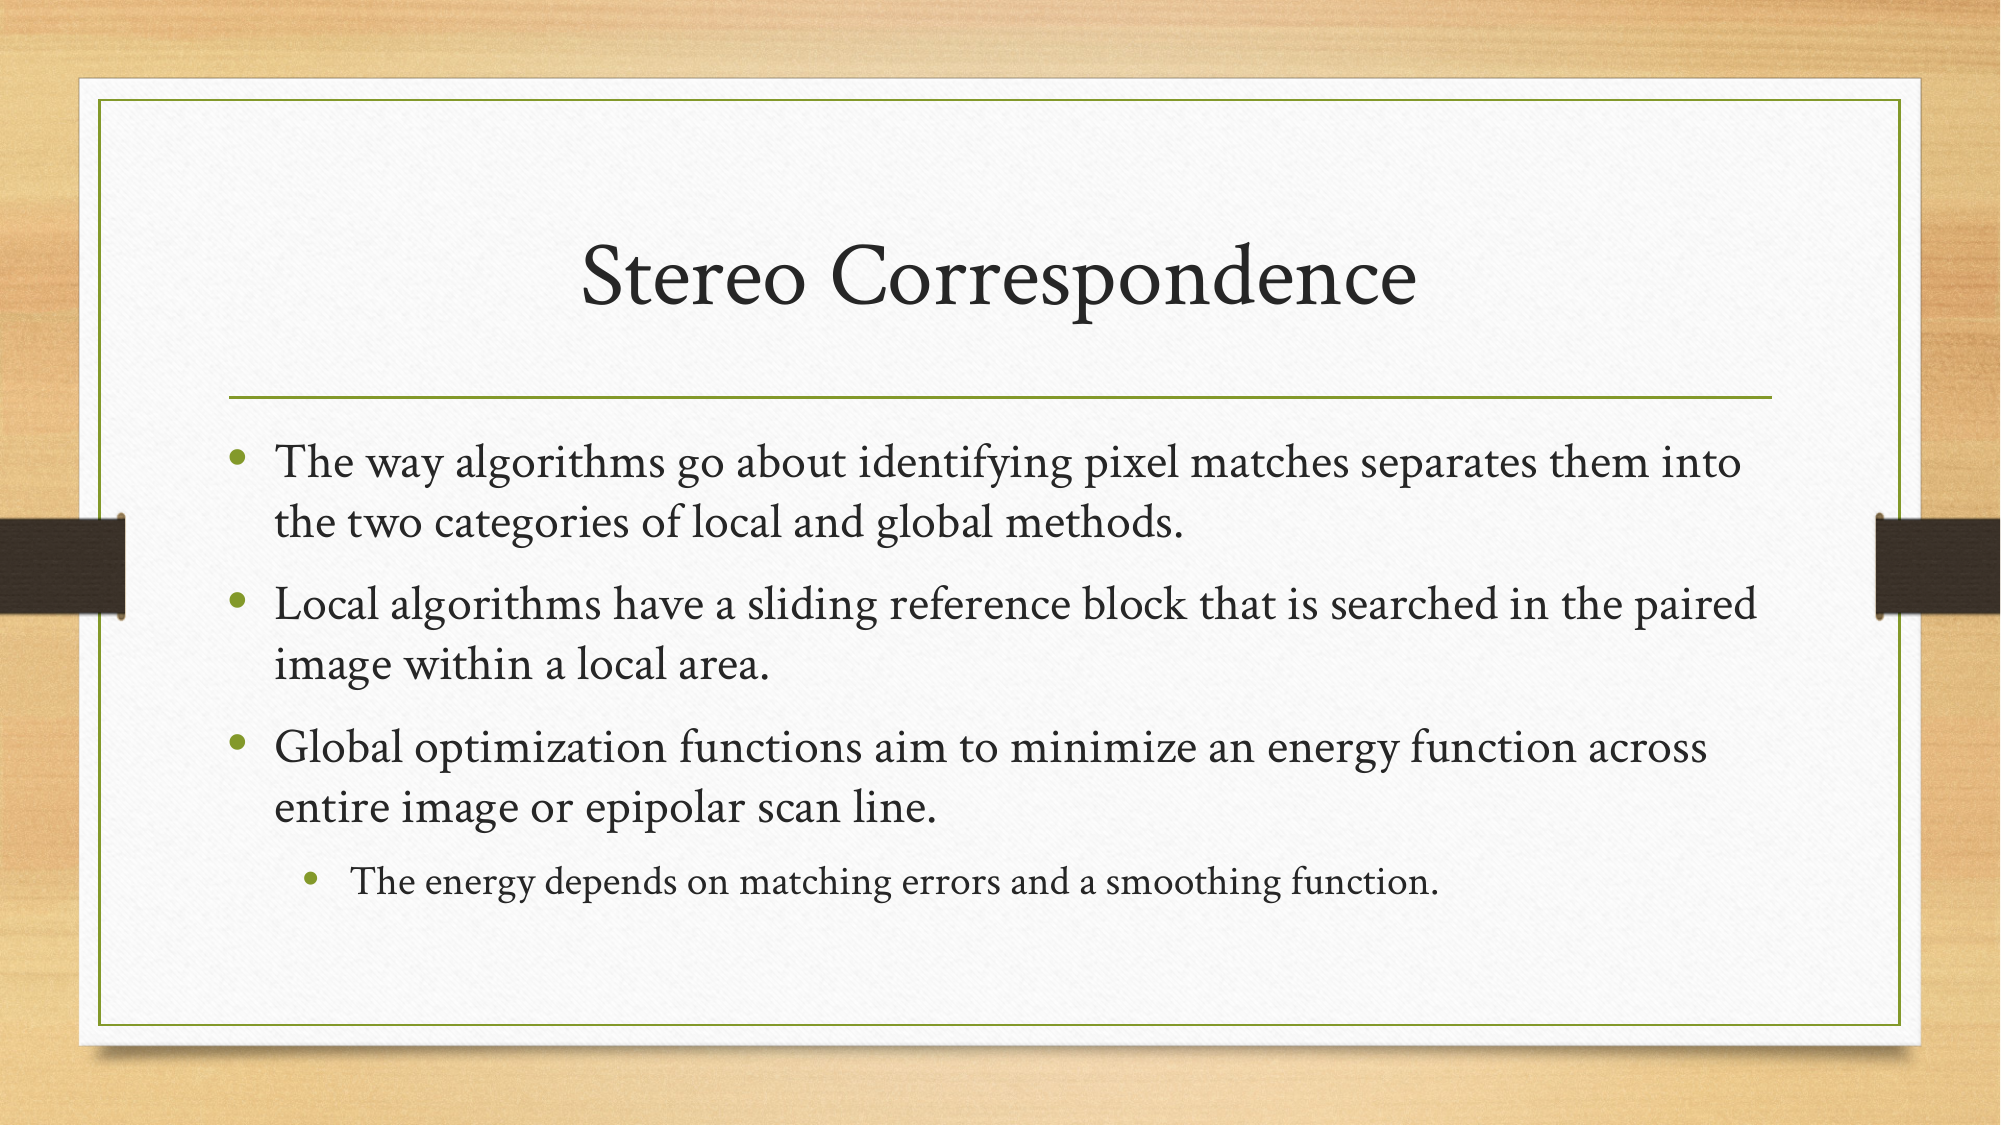

# Stereo Correspondence
The way algorithms go about identifying pixel matches separates them into the two categories of local and global methods.
Local algorithms have a sliding reference block that is searched in the paired image within a local area.
Global optimization functions aim to minimize an energy function across entire image or epipolar scan line.
The energy depends on matching errors and a smoothing function.